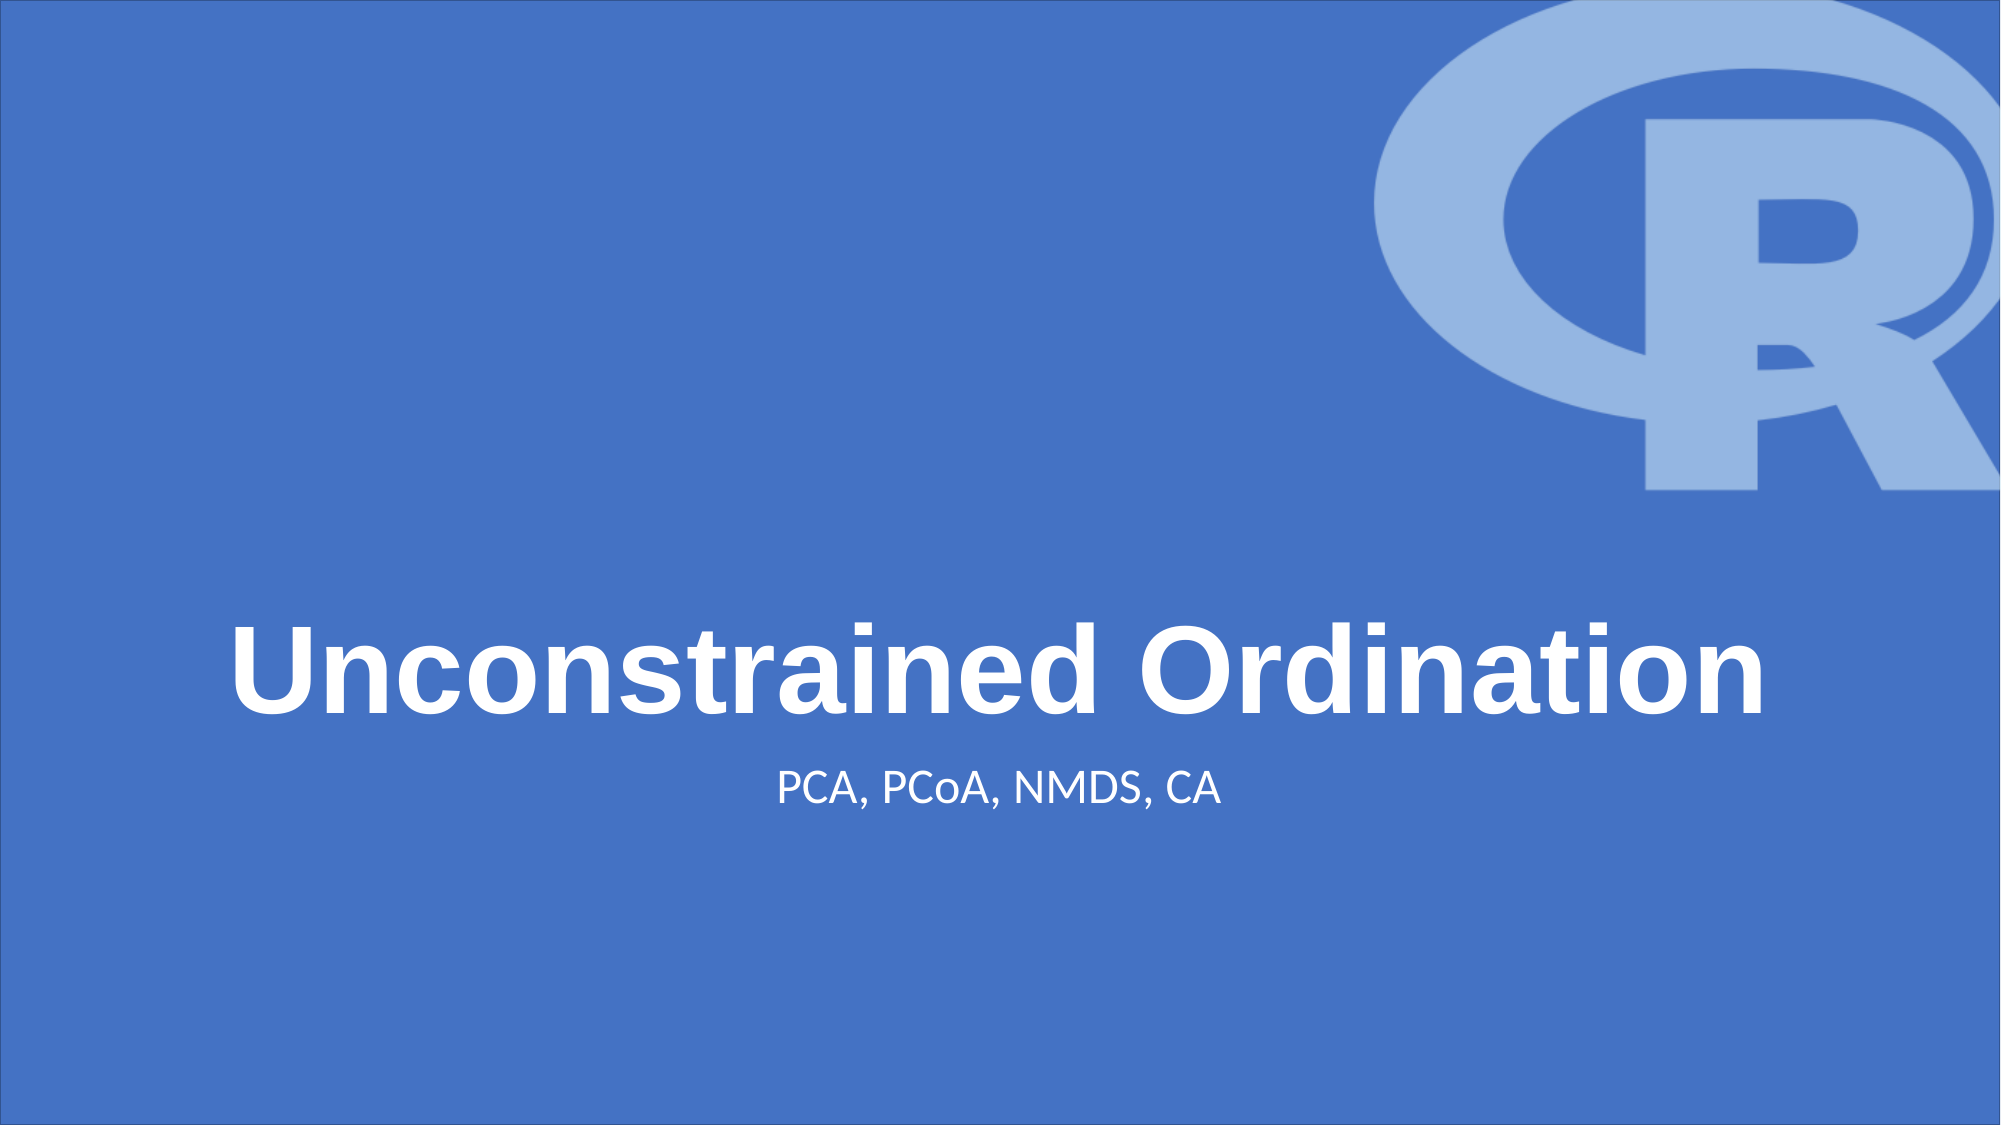

# Unconstrained Ordination
PCA, PCoA, NMDS, CA